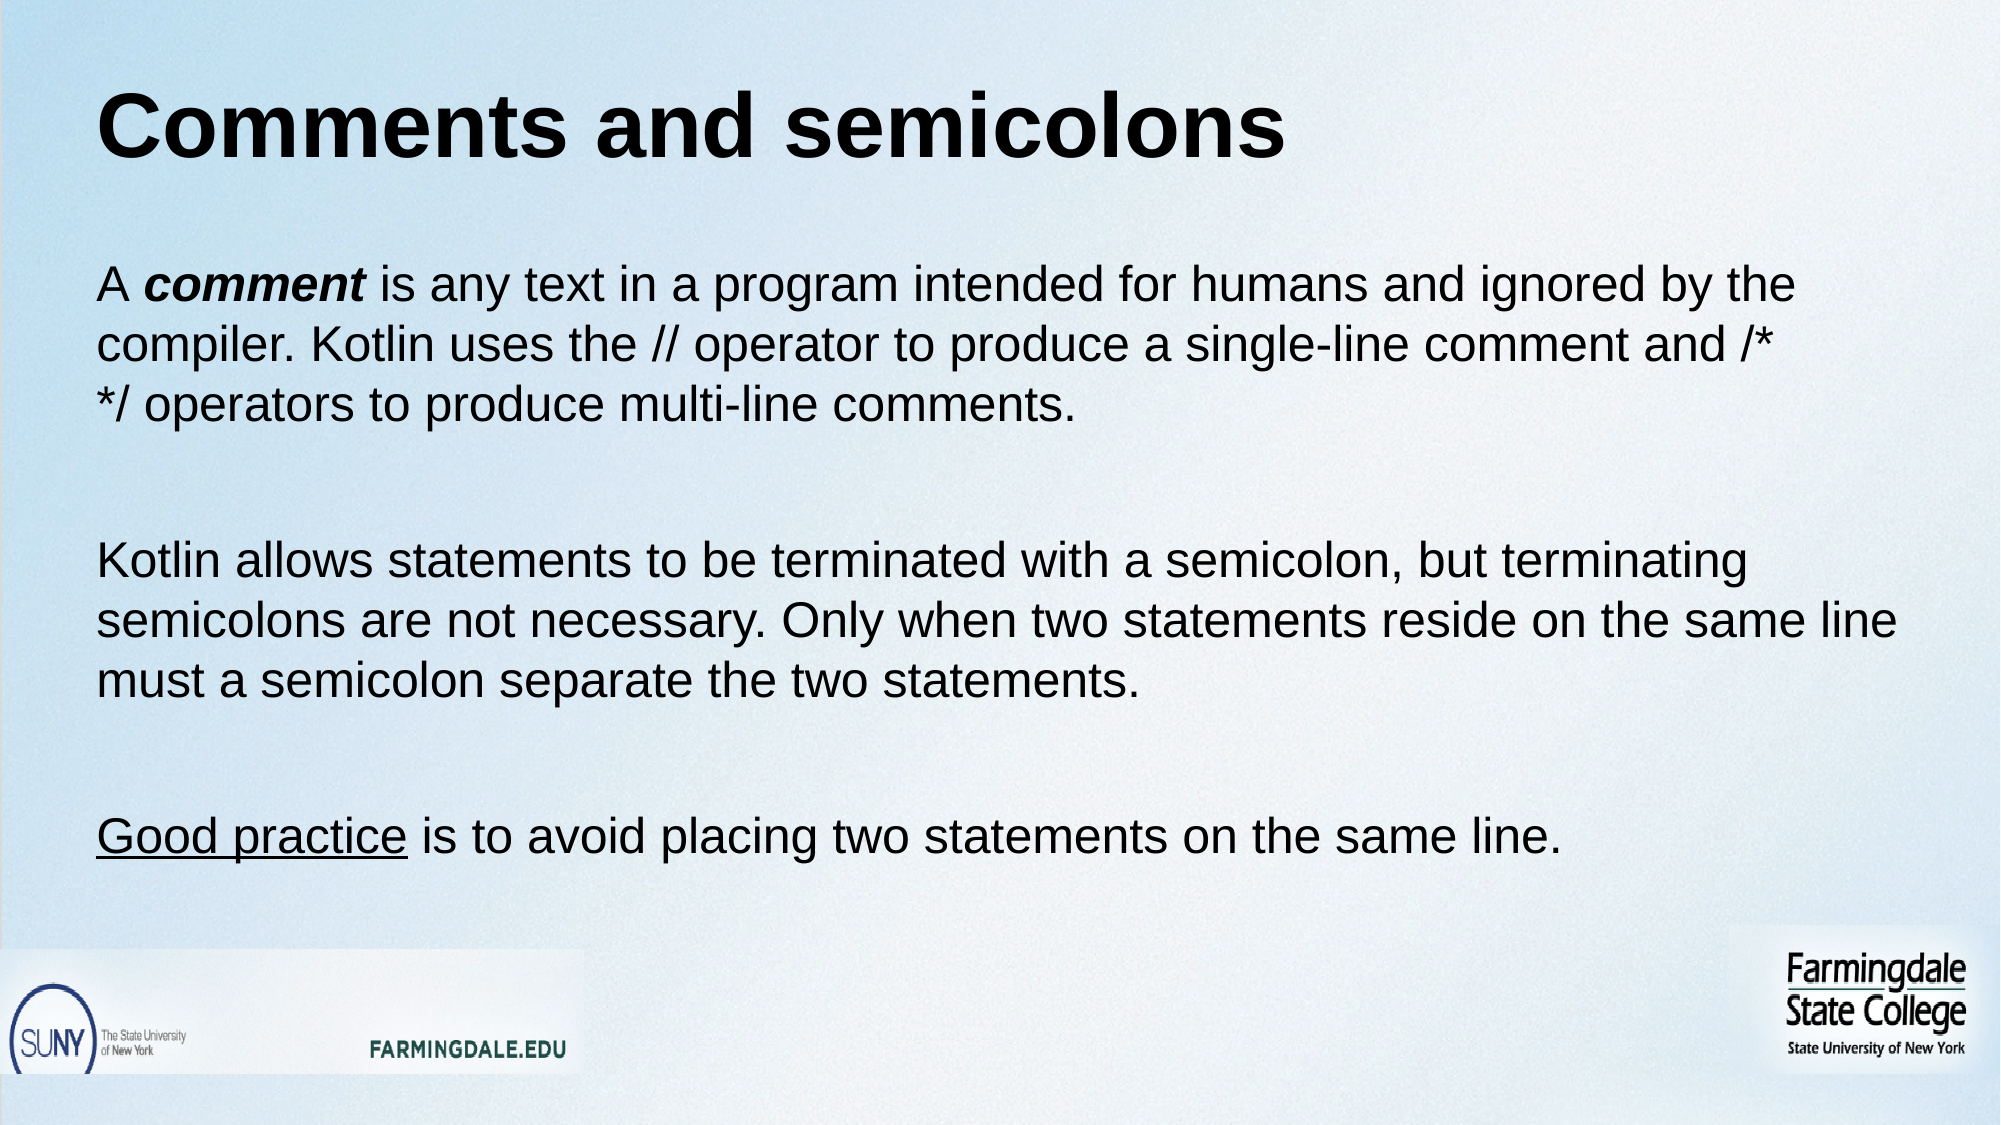

# Comments and semicolons
A comment is any text in a program intended for humans and ignored by the compiler. Kotlin uses the // operator to produce a single-line comment and /* */ operators to produce multi-line comments.

Kotlin allows statements to be terminated with a semicolon, but terminating semicolons are not necessary. Only when two statements reside on the same line must a semicolon separate the two statements.

Good practice is to avoid placing two statements on the same line.